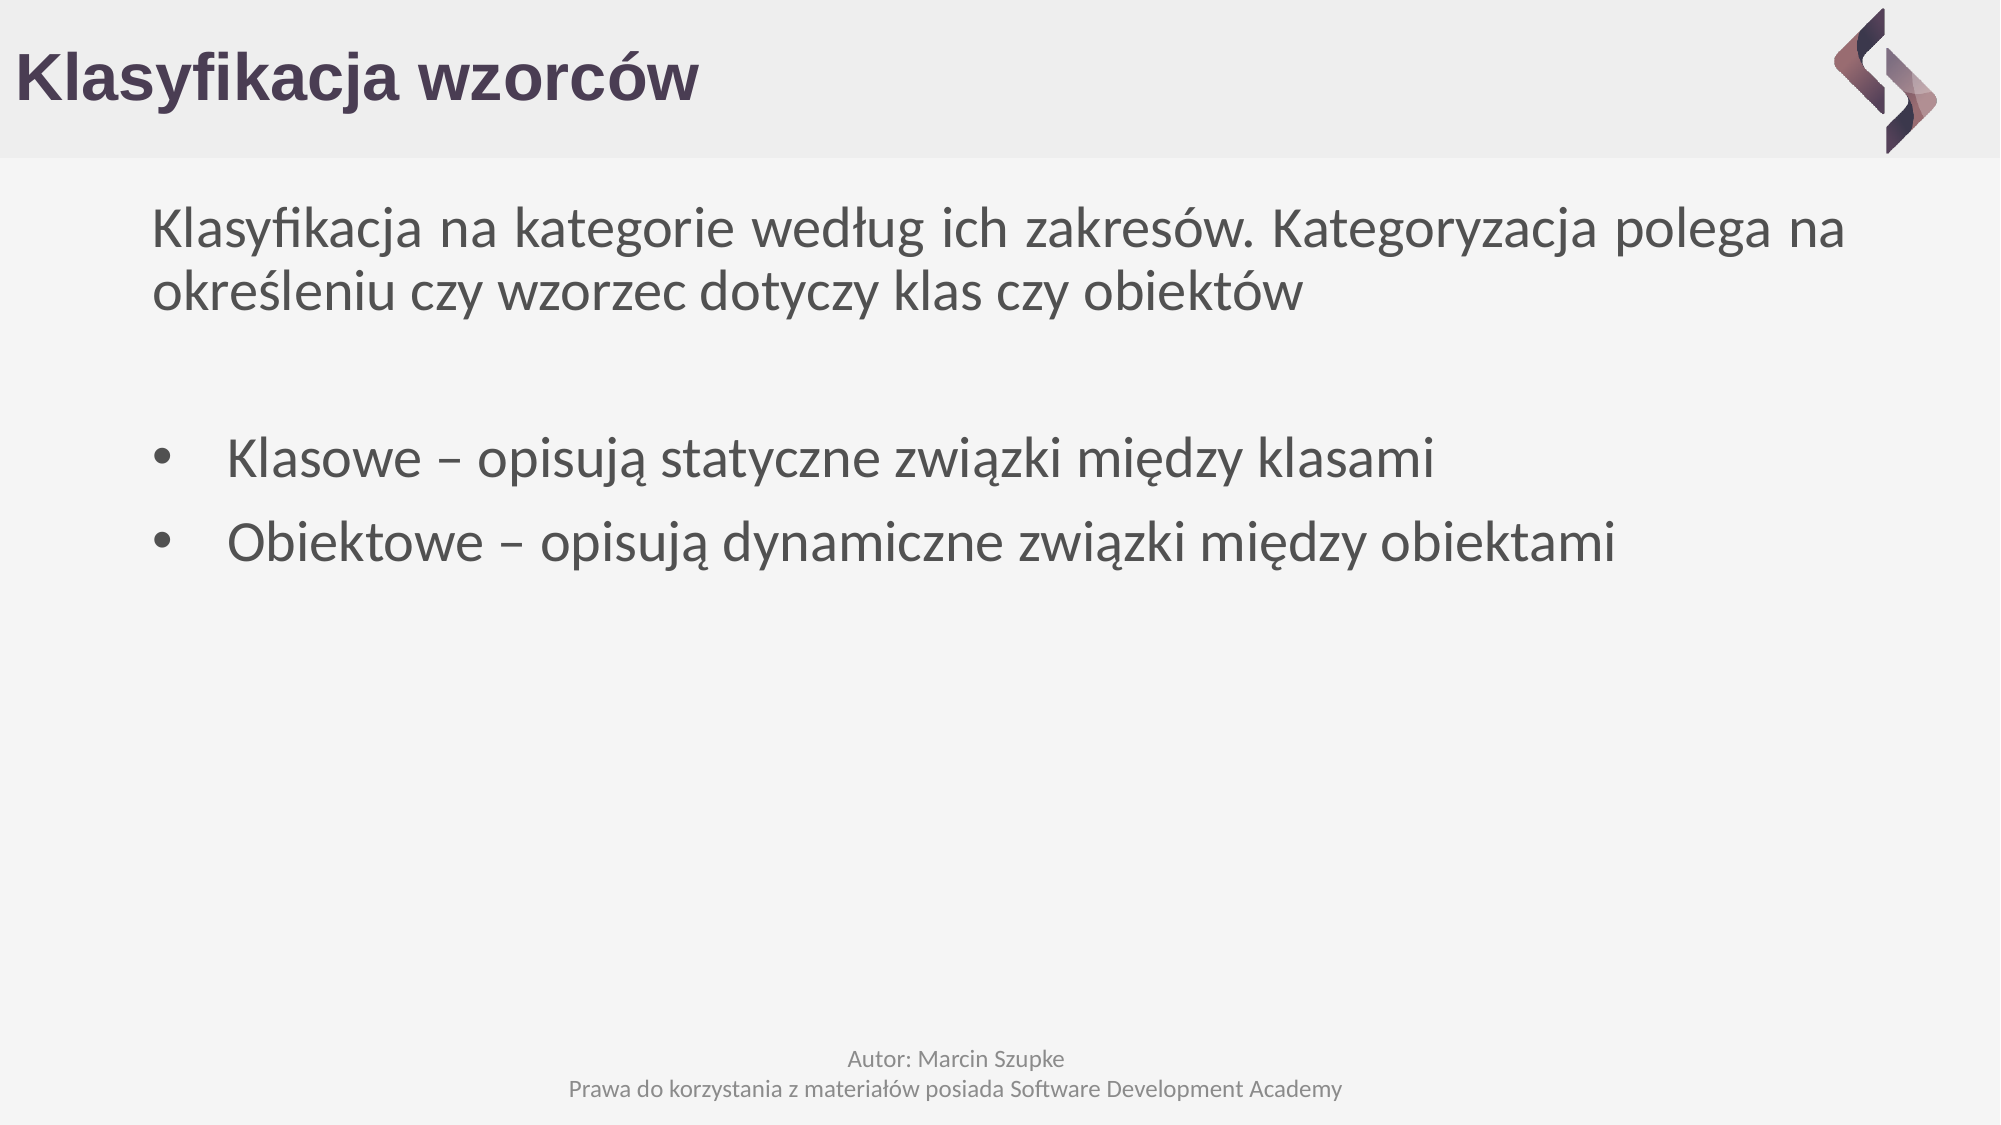

# Klasyfikacja wzorców
Klasyfikacja na kategorie według ich zakresów. Kategoryzacja polega na określeniu czy wzorzec dotyczy klas czy obiektów

Klasowe – opisują statyczne związki między klasami
Obiektowe – opisują dynamiczne związki między obiektami
Autor: Marcin Szupke
Prawa do korzystania z materiałów posiada Software Development Academy